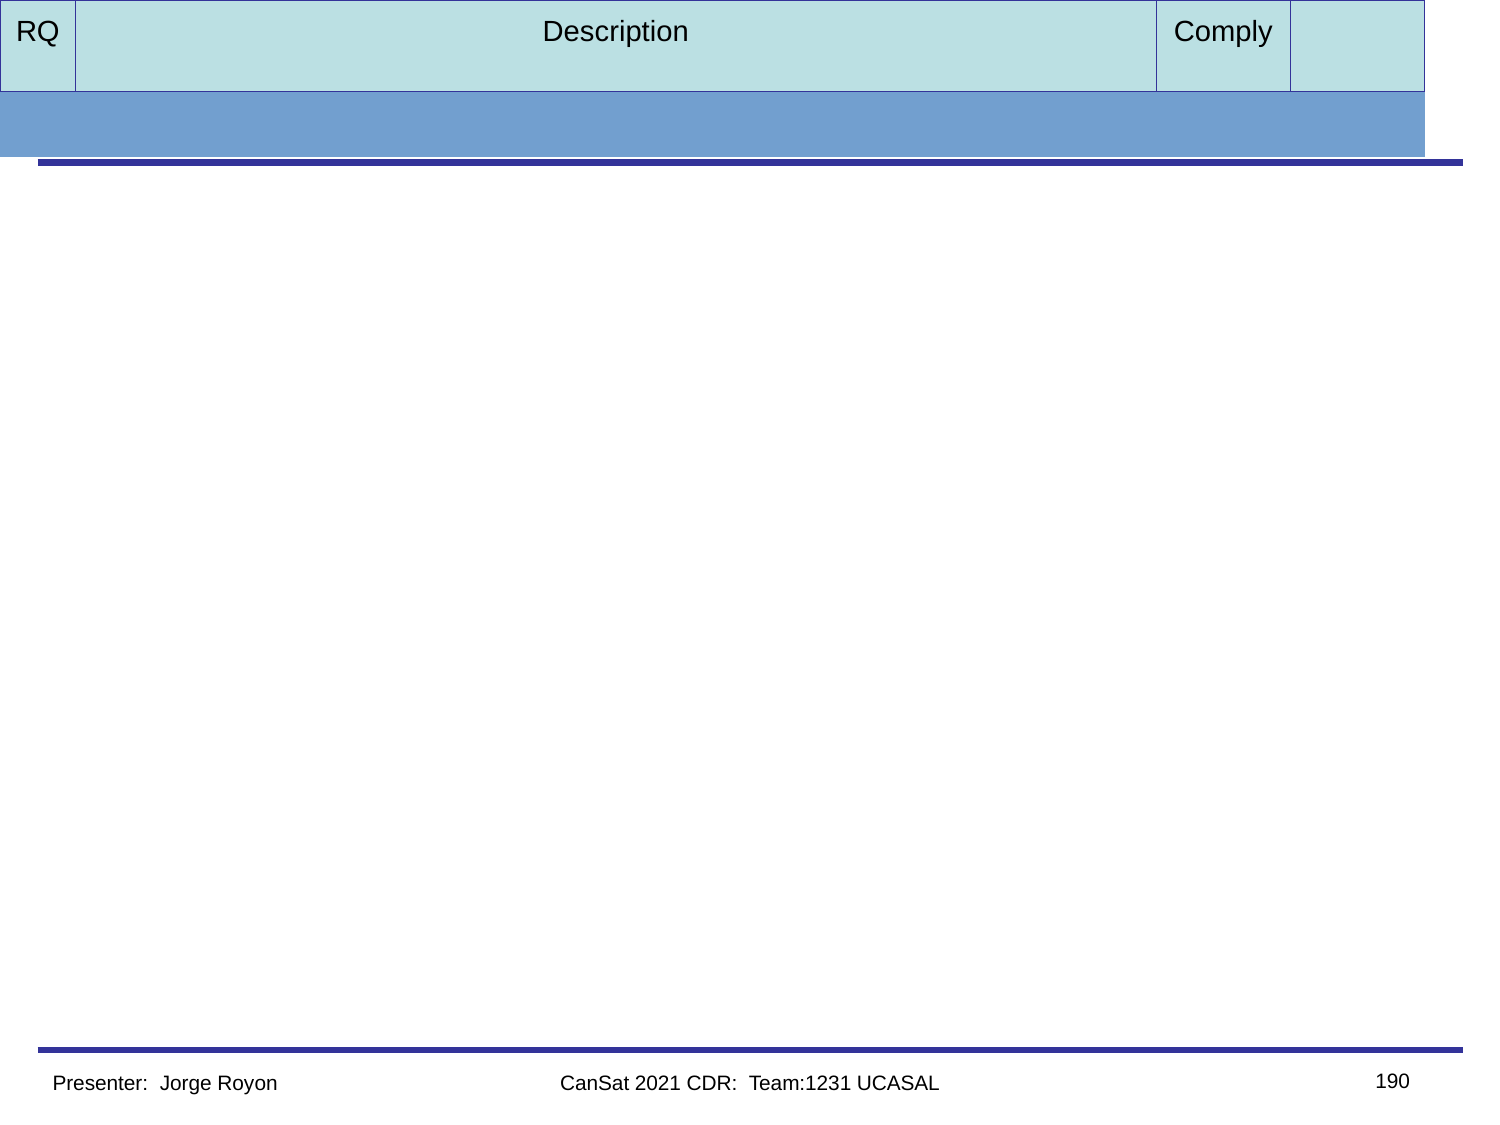

# Requirements Compliance Overview
| RQ | Description | Comply |  |
| --- | --- | --- | --- |
|  |  |  |  |
| 66 | The science payloads shall not transmit telemetry during the launch, and the container shall command the science payloads to begin telemetry transmission upon release from the container. | Y | 150-162 |
190
Presenter:  Jorge Royon
CanSat 2021 CDR:  Team:1231 UCASAL